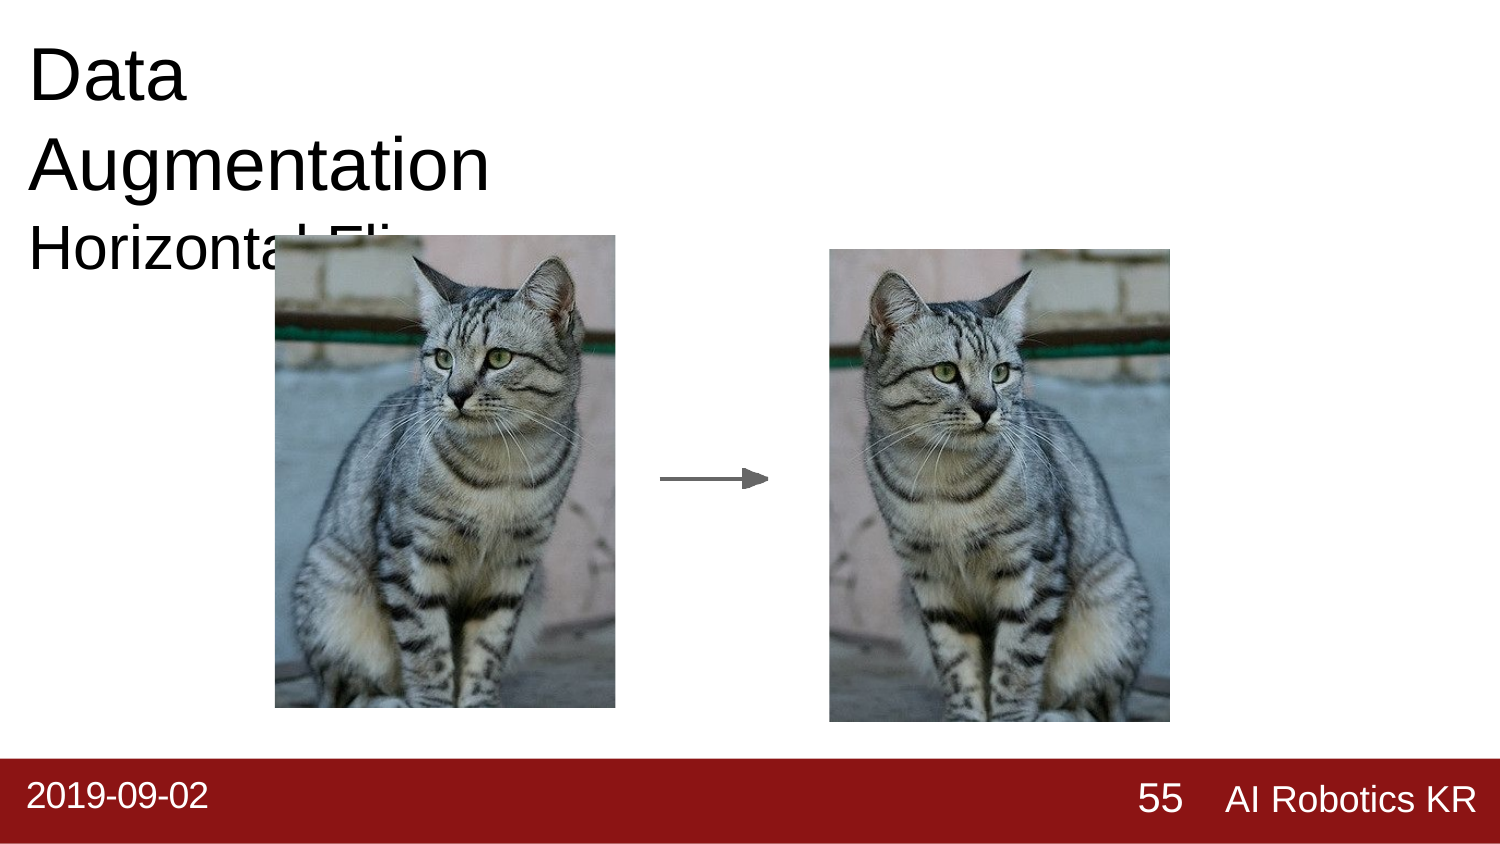

# Data Augmentation
Horizontal Flips

AI Robotics KR
2019-09-02
55